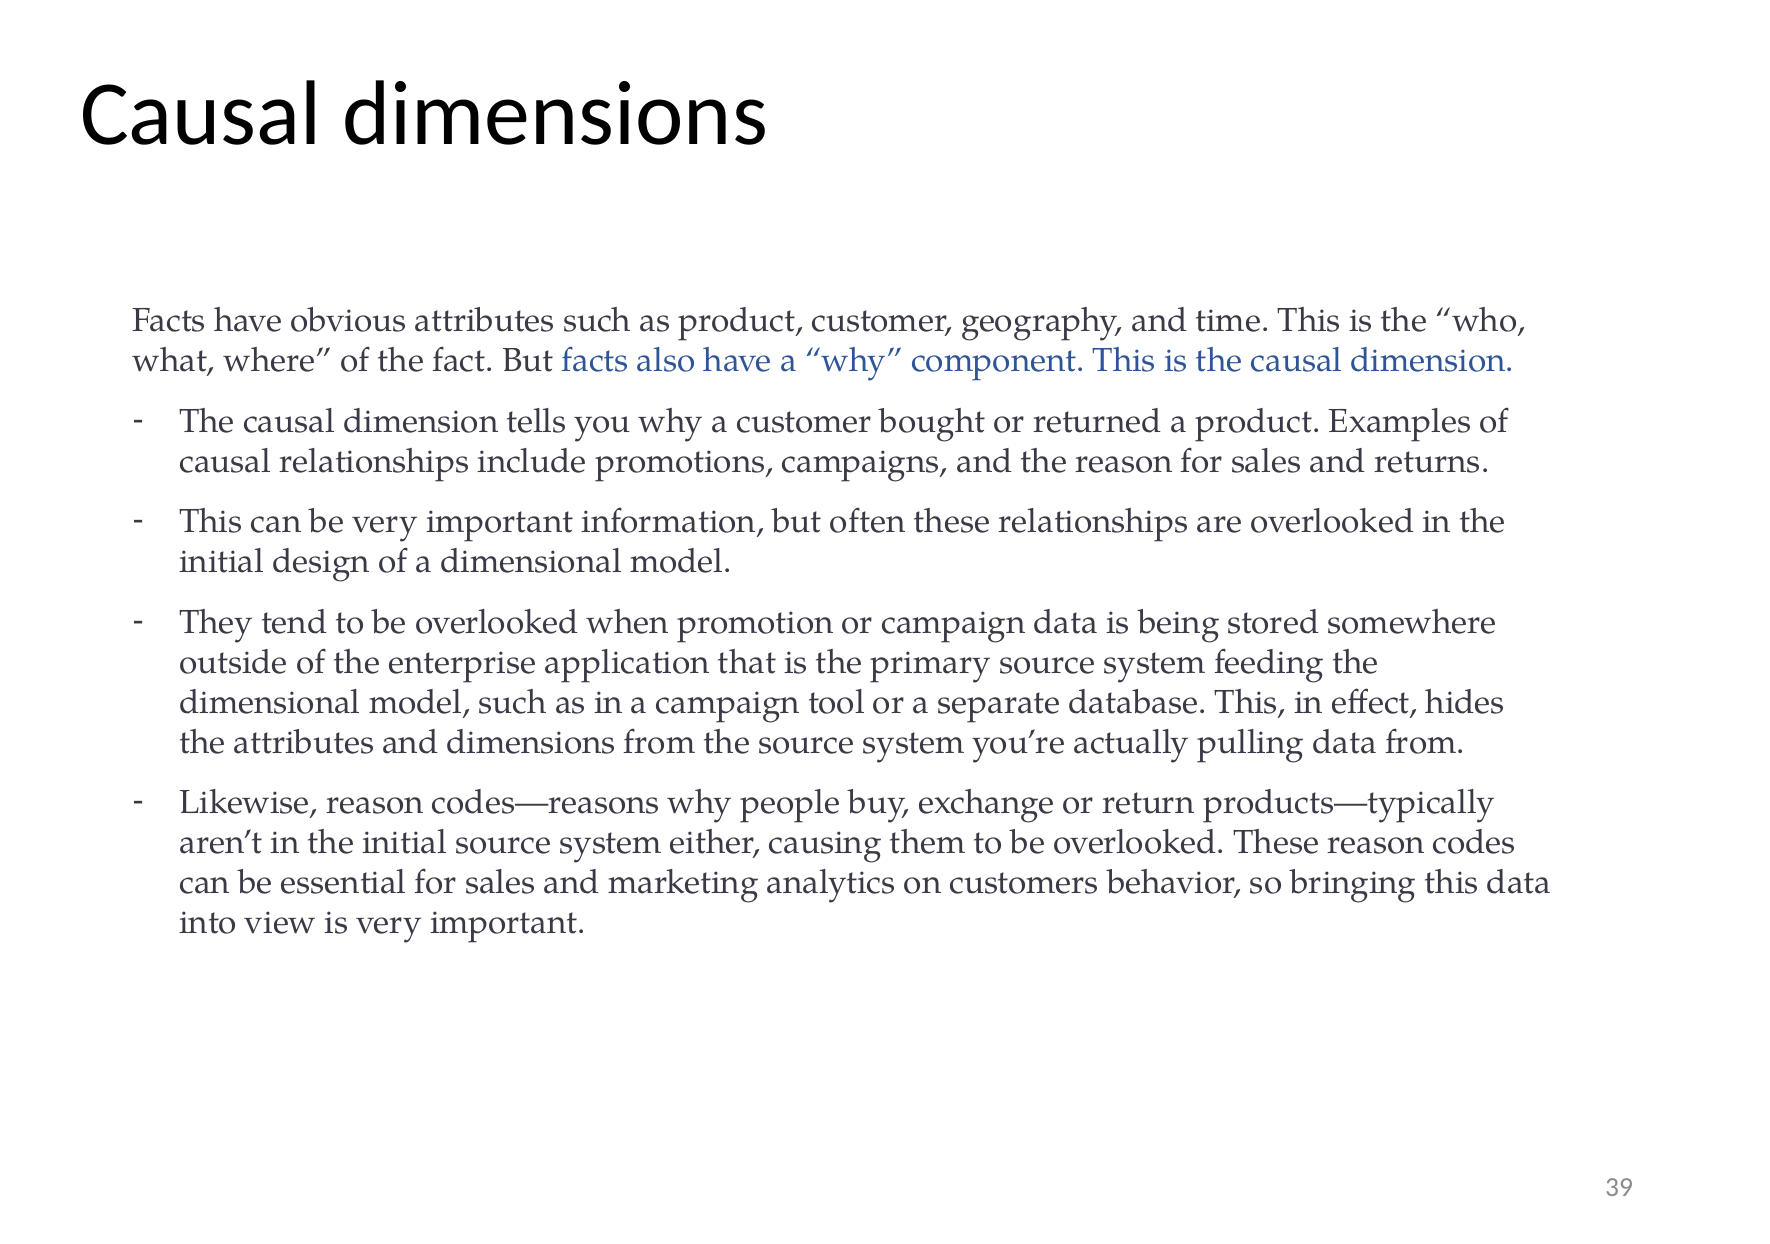

# Causal dimensions
Facts have obvious attributes such as product, customer, geography, and time. This is the “who, what, where” of the fact. But facts also have a “why” component. This is the causal dimension.
The causal dimension tells you why a customer bought or returned a product. Examples of causal relationships include promotions, campaigns, and the reason for sales and returns.
This can be very important information, but often these relationships are overlooked in the initial design of a dimensional model.
They tend to be overlooked when promotion or campaign data is being stored somewhere outside of the enterprise application that is the primary source system feeding the dimensional model, such as in a campaign tool or a separate database. This, in effect, hides the attributes and dimensions from the source system you’re actually pulling data from.
Likewise, reason codes—reasons why people buy, exchange or return products—typically aren’t in the initial source system either, causing them to be overlooked. These reason codes can be essential for sales and marketing analytics on customers behavior, so bringing this data into view is very important.

39